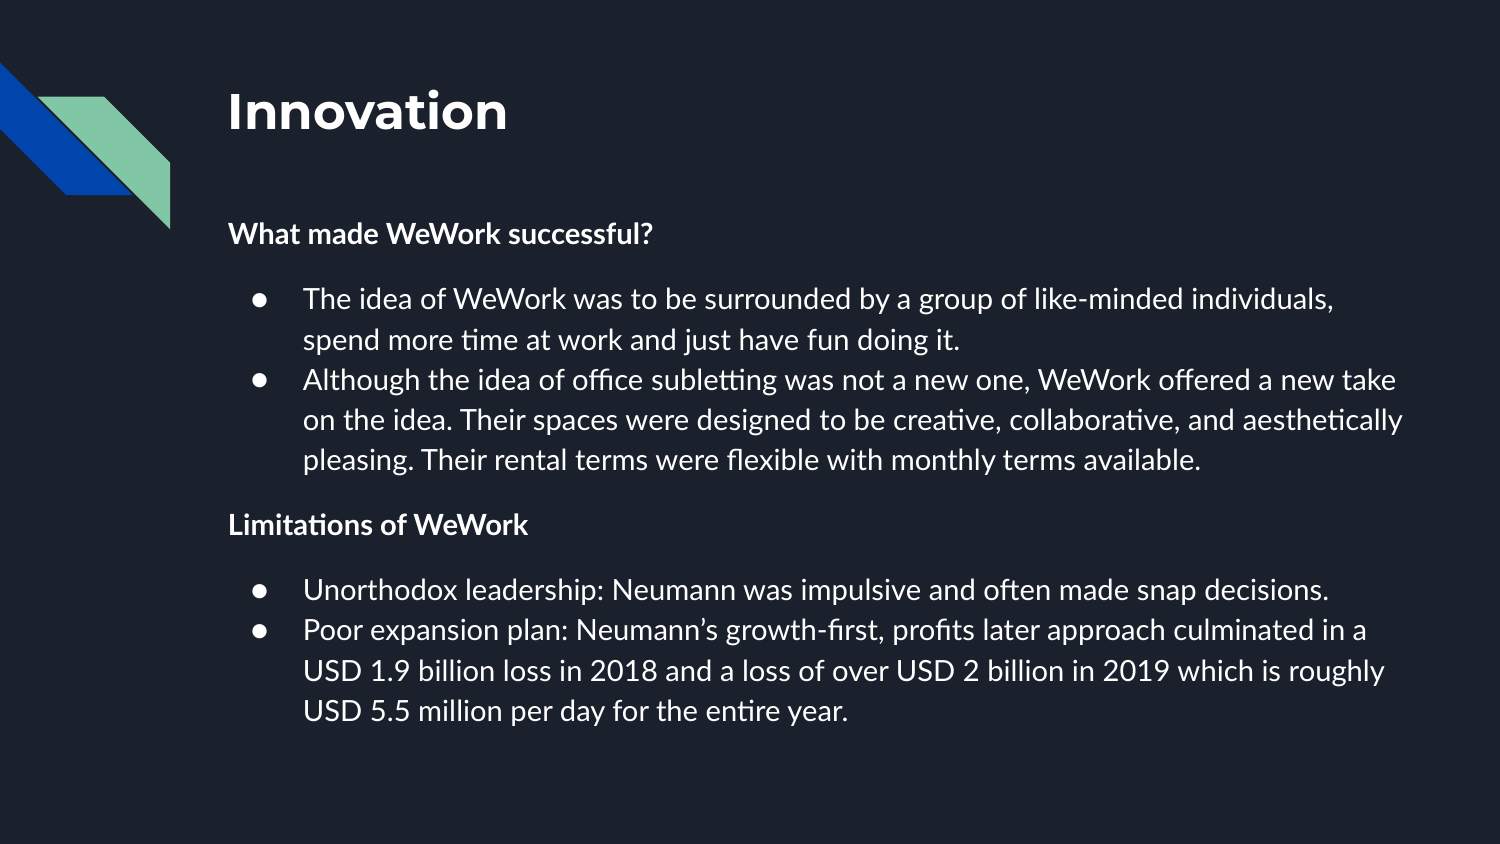

# Innovation

What made WeWork successful?
The idea of WeWork was to be surrounded by a group of like-minded individuals, spend more time at work and just have fun doing it.
Although the idea of office subletting was not a new one, WeWork offered a new take on the idea. Their spaces were designed to be creative, collaborative, and aesthetically pleasing. Their rental terms were flexible with monthly terms available.
Limitations of WeWork
Unorthodox leadership: Neumann was impulsive and often made snap decisions.
Poor expansion plan: Neumann’s growth-first, profits later approach culminated in a USD 1.9 billion loss in 2018 and a loss of over USD 2 billion in 2019 which is roughly USD 5.5 million per day for the entire year.